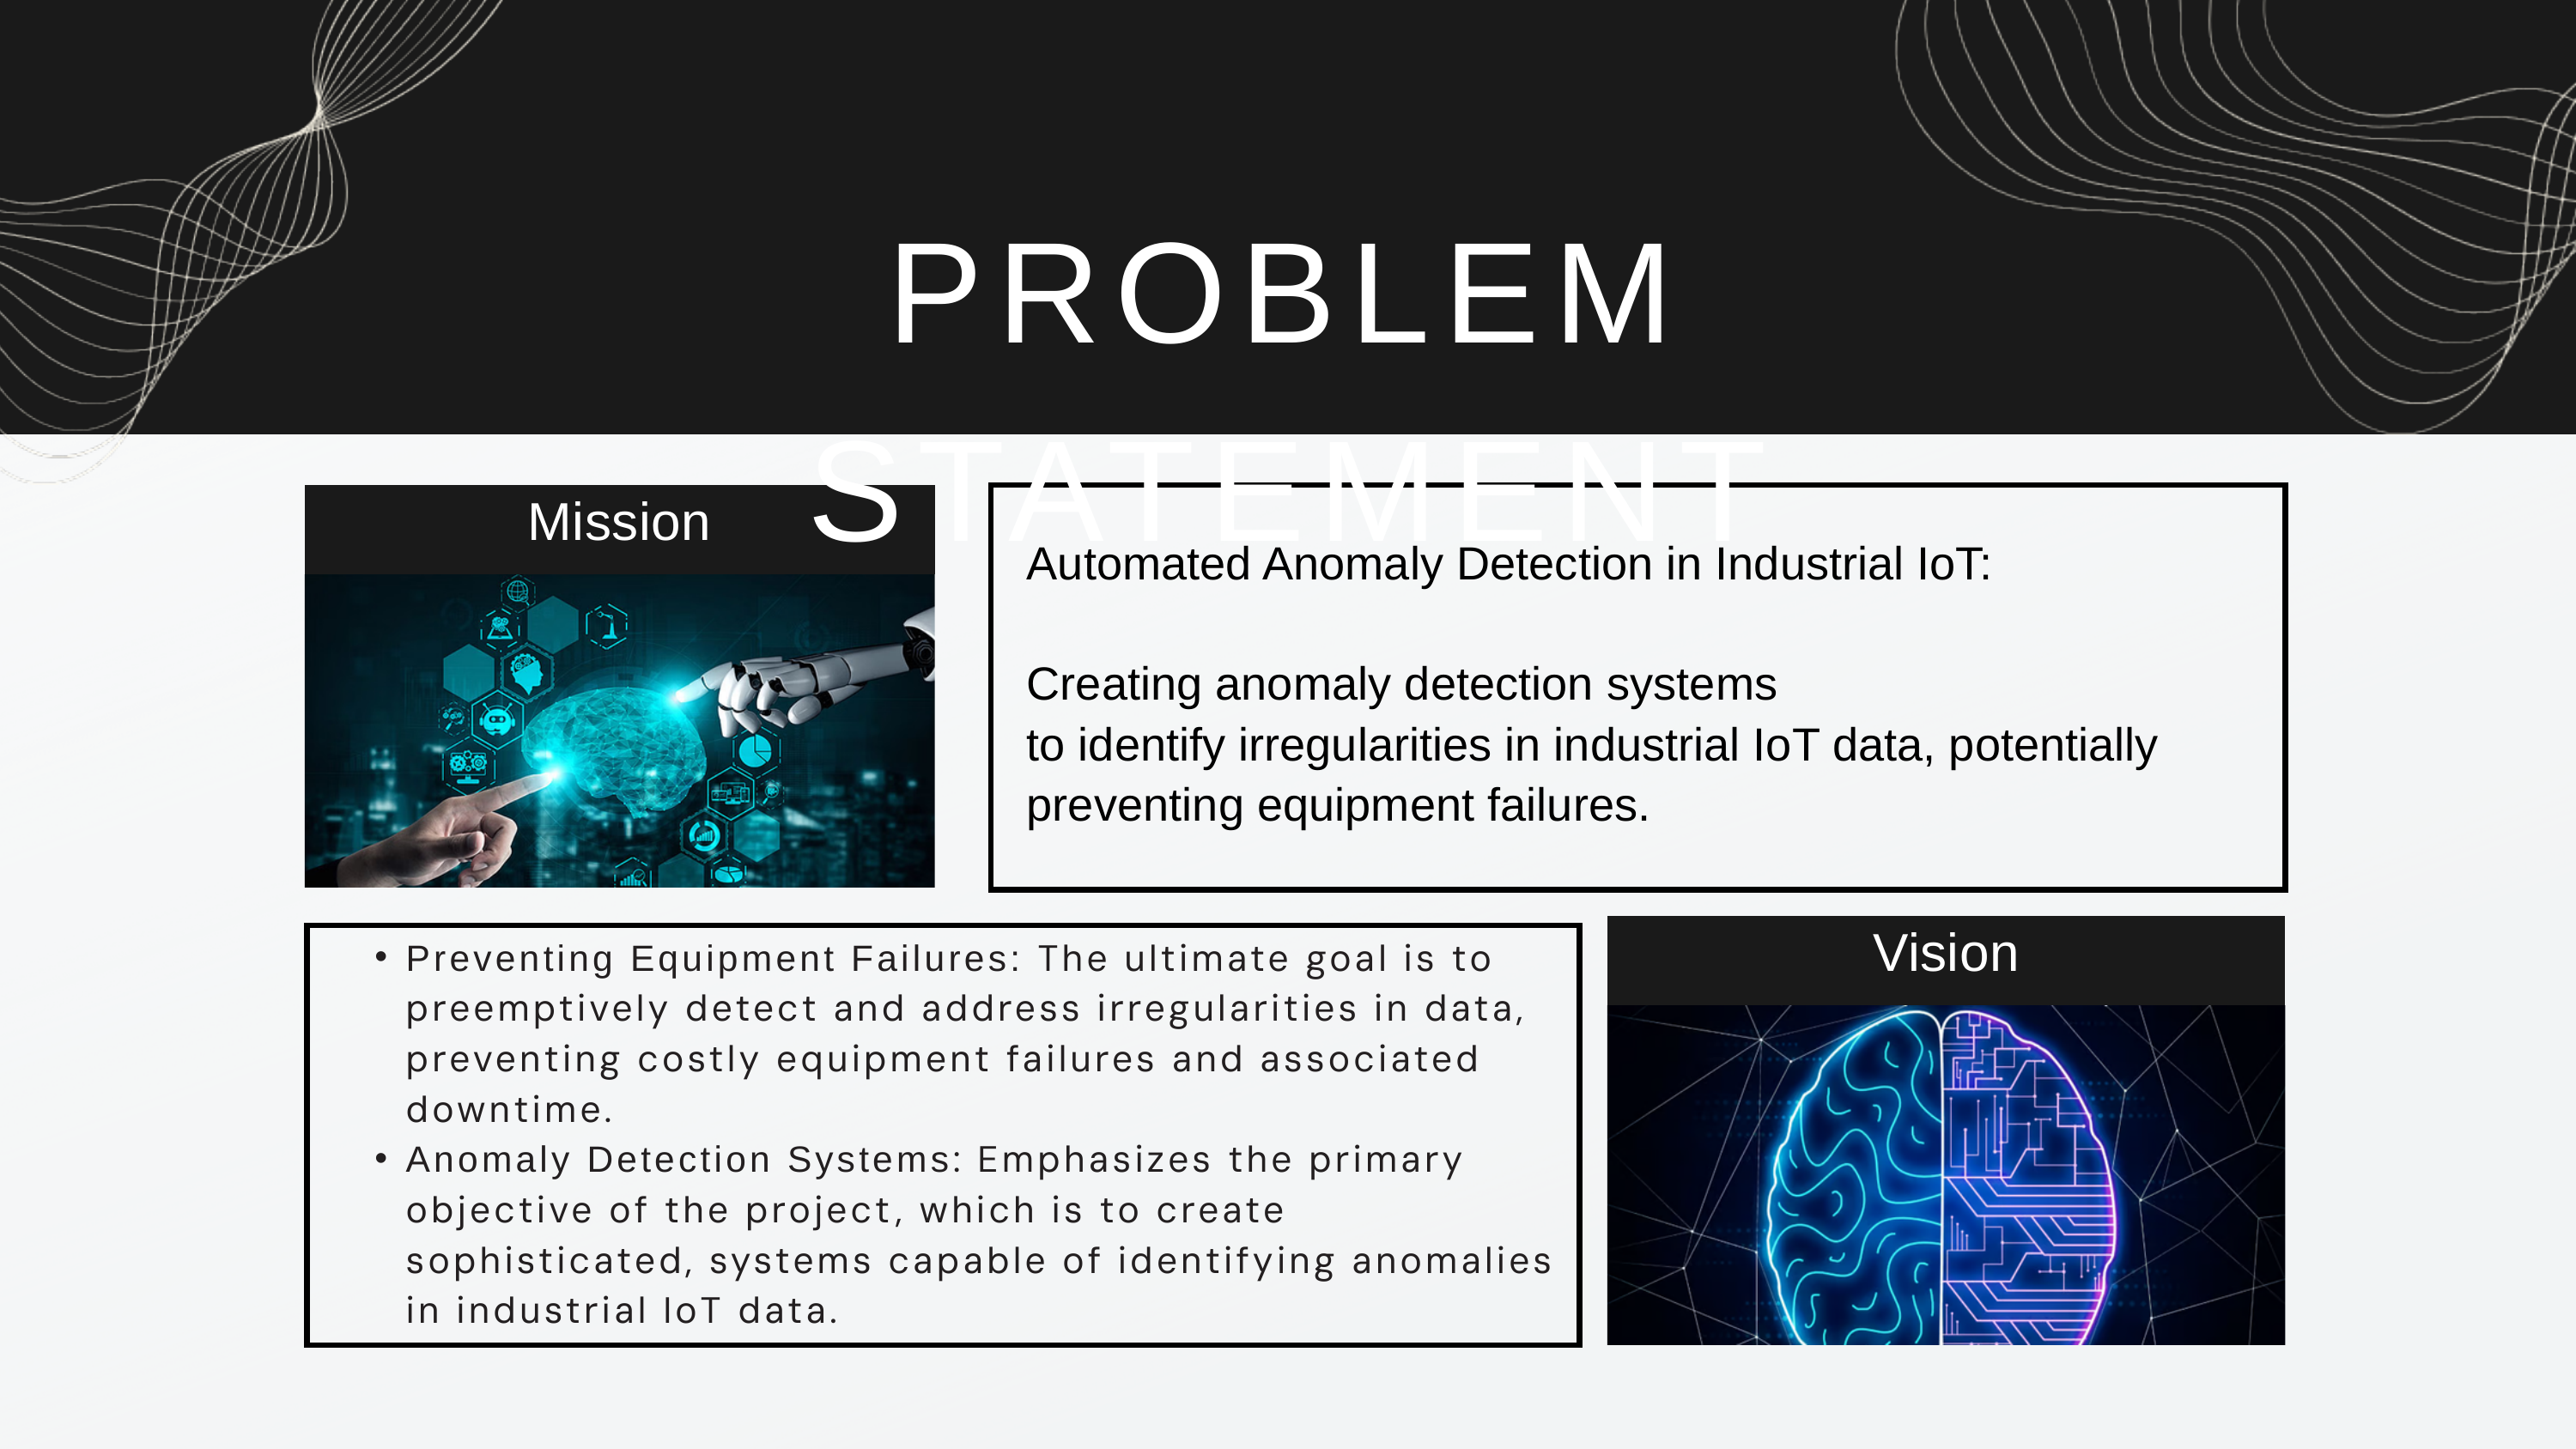

PROBLEM STATEMENT

Mission

Automated Anomaly Detection in Industrial IoT:

Creating anomaly detection systems
to identify irregularities in industrial IoT data, potentially preventing equipment failures.

Vision

Preventing Equipment Failures: The ultimate goal is to preemptively detect and address irregularities in data, preventing costly equipment failures and associated downtime.
Anomaly Detection Systems: Emphasizes the primary objective of the project, which is to create sophisticated, systems capable of identifying anomalies in industrial IoT data.